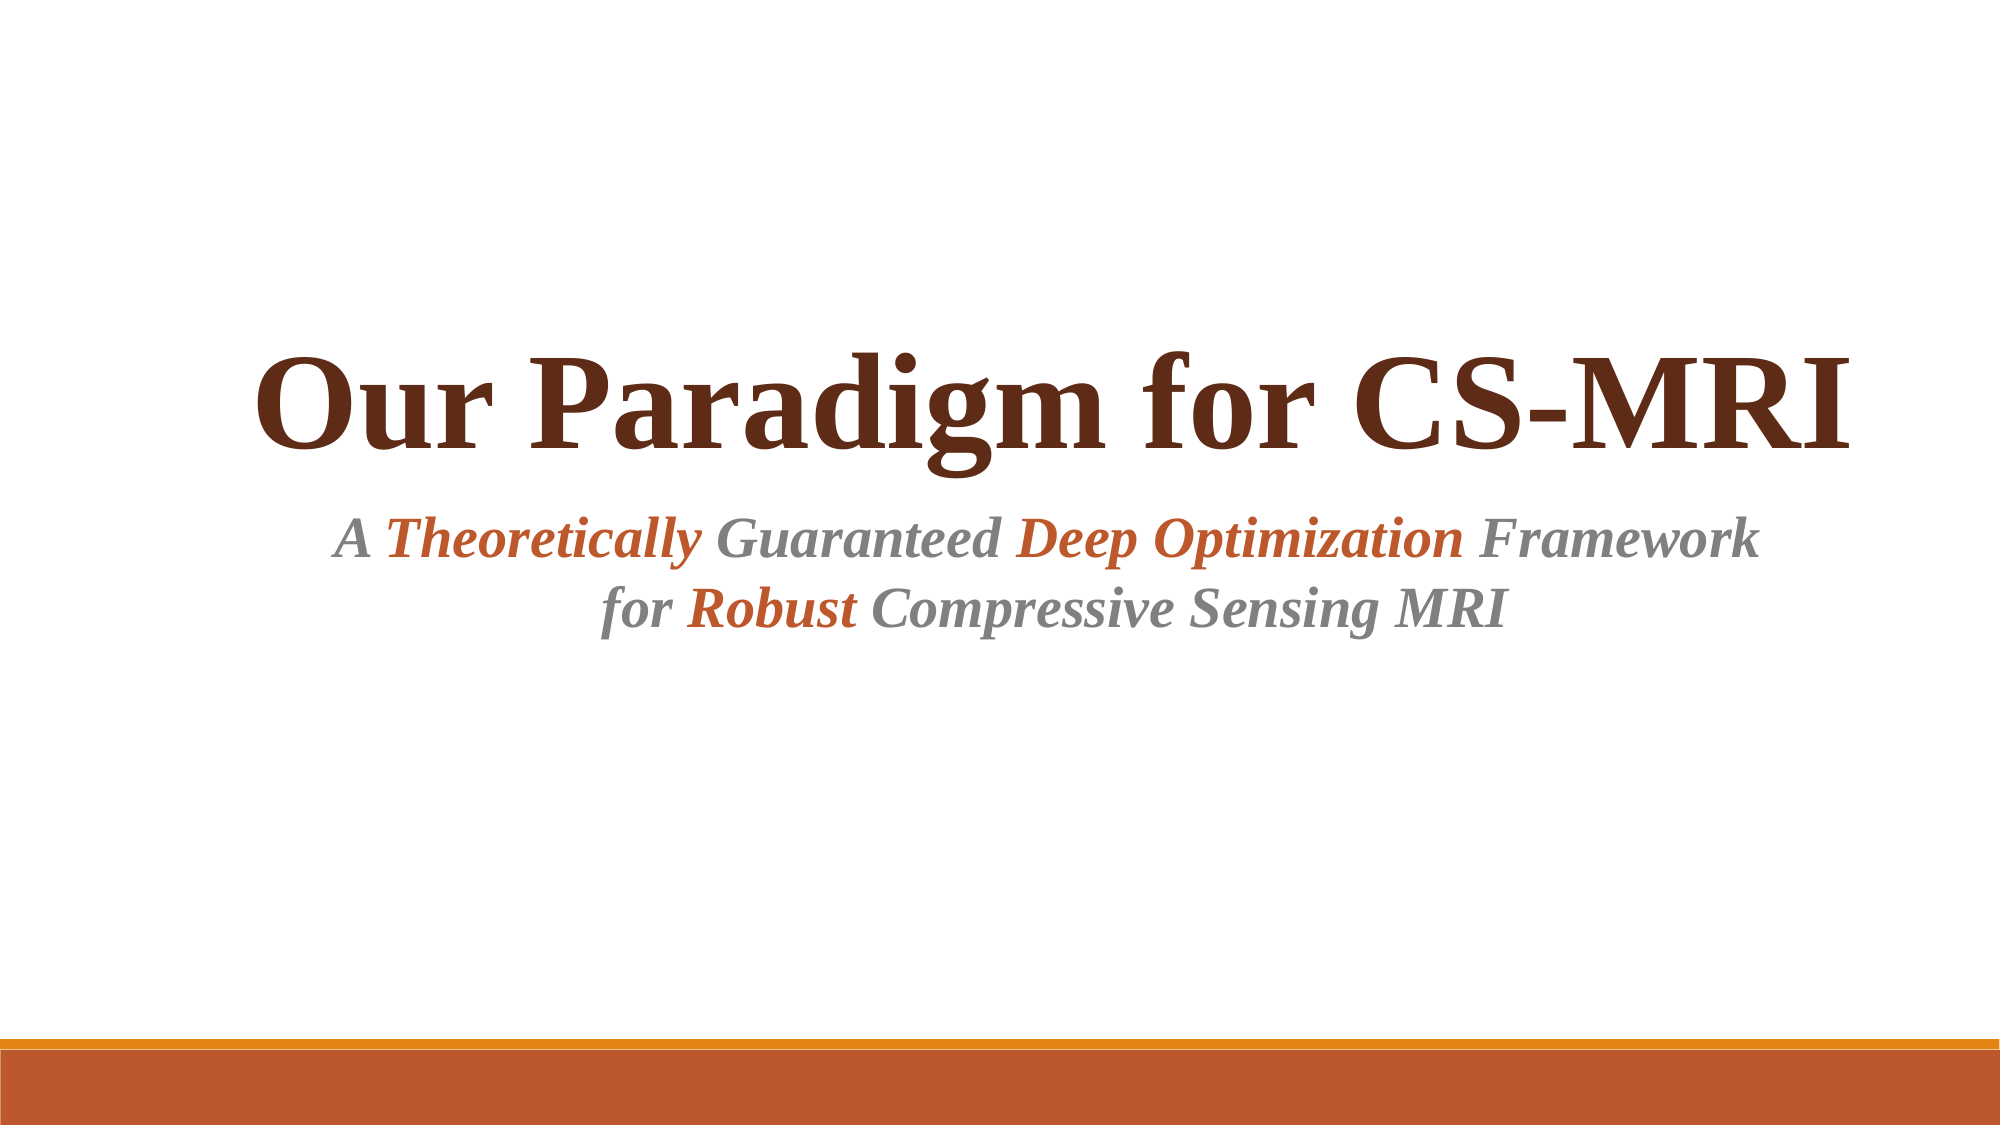

Our Paradigm for CS-MRI
A Theoretically Guaranteed Deep Optimization Framework
for Robust Compressive Sensing MRI